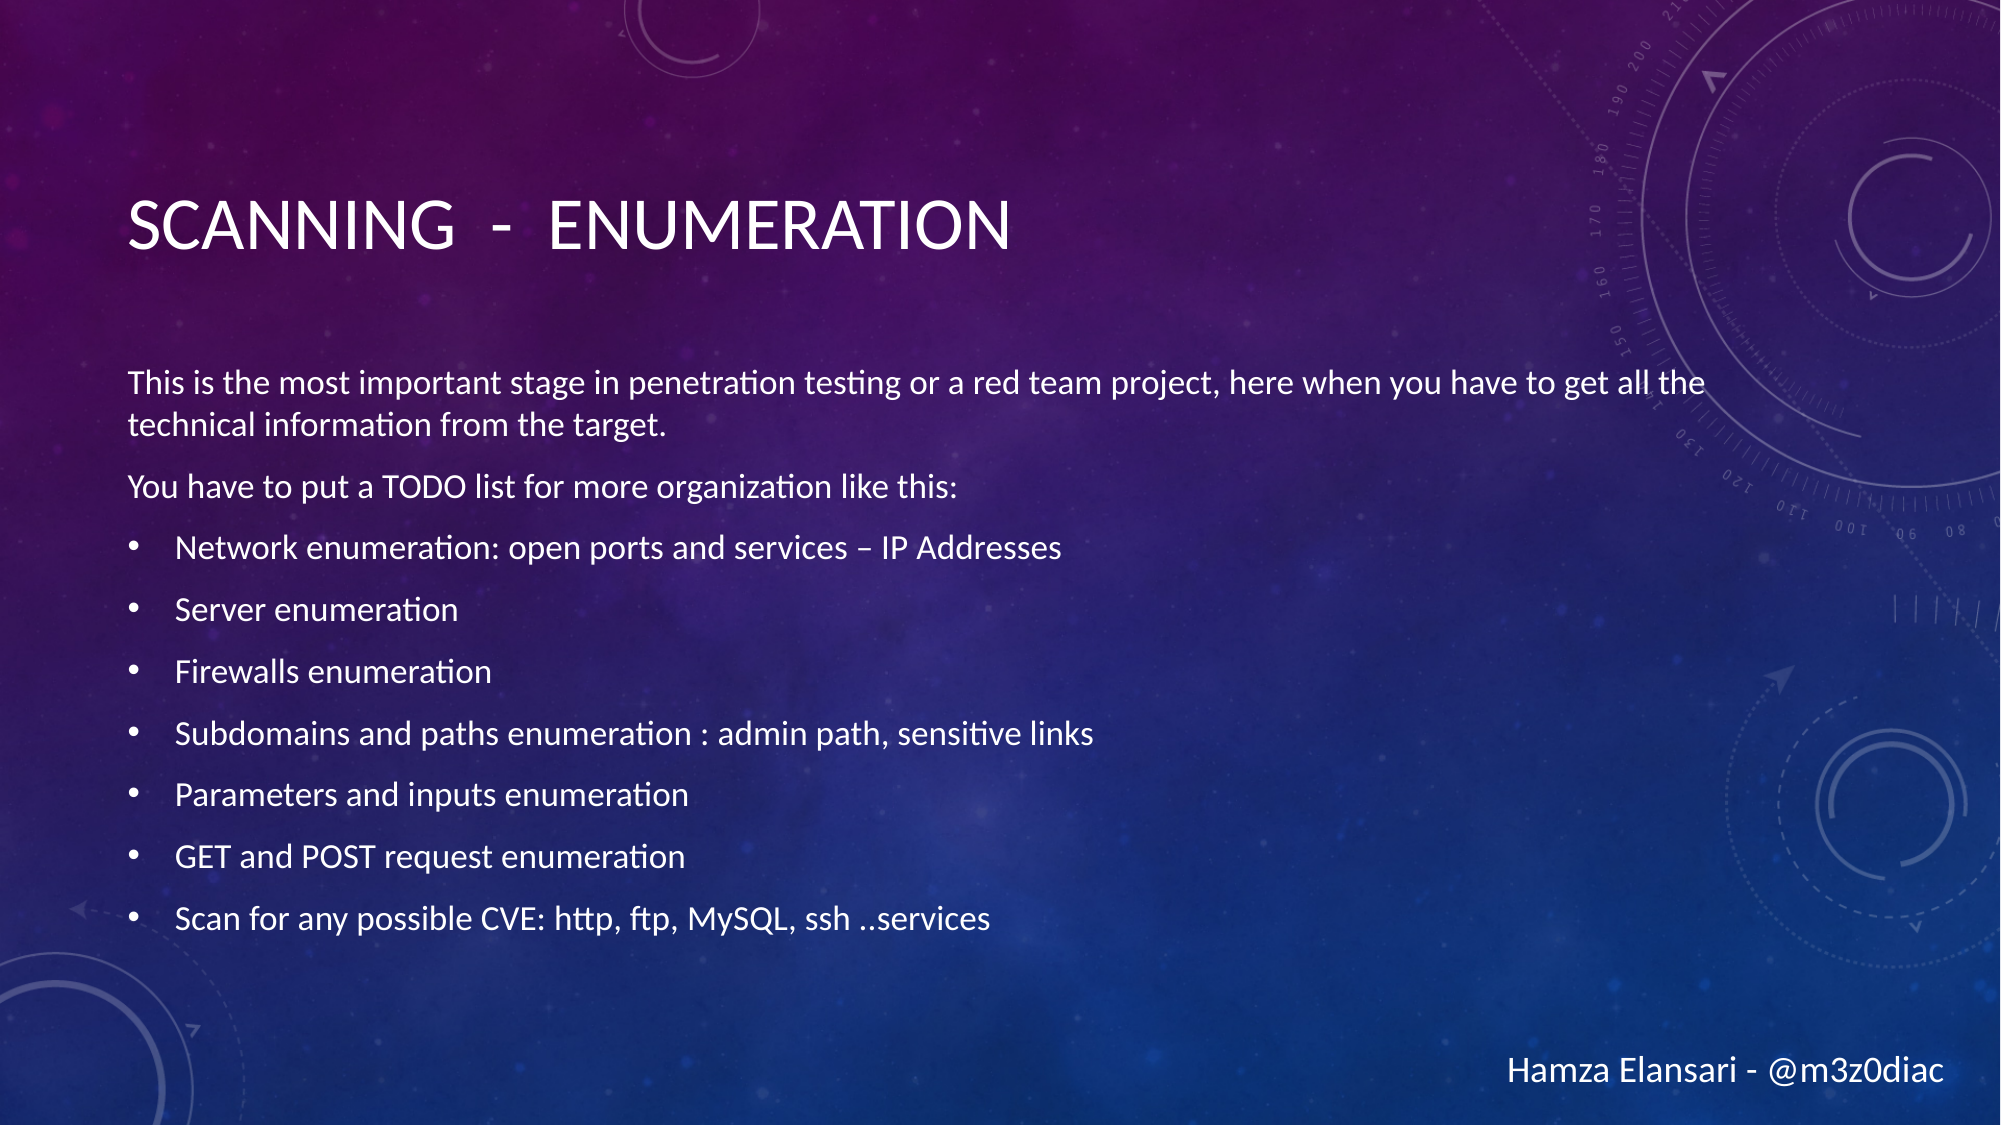

# Scanning  -  enumeration
This is the most important stage in penetration testing or a red team project, here when you have to get all the technical information from the target.
You have to put a TODO list for more organization like this:
Network enumeration: open ports and services – IP Addresses
Server enumeration
Firewalls enumeration
Subdomains and paths enumeration : admin path, sensitive links
Parameters and inputs enumeration
GET and POST request enumeration
Scan for any possible CVE: http, ftp, MySQL, ssh ..services

Hamza Elansari - @m3z0diac